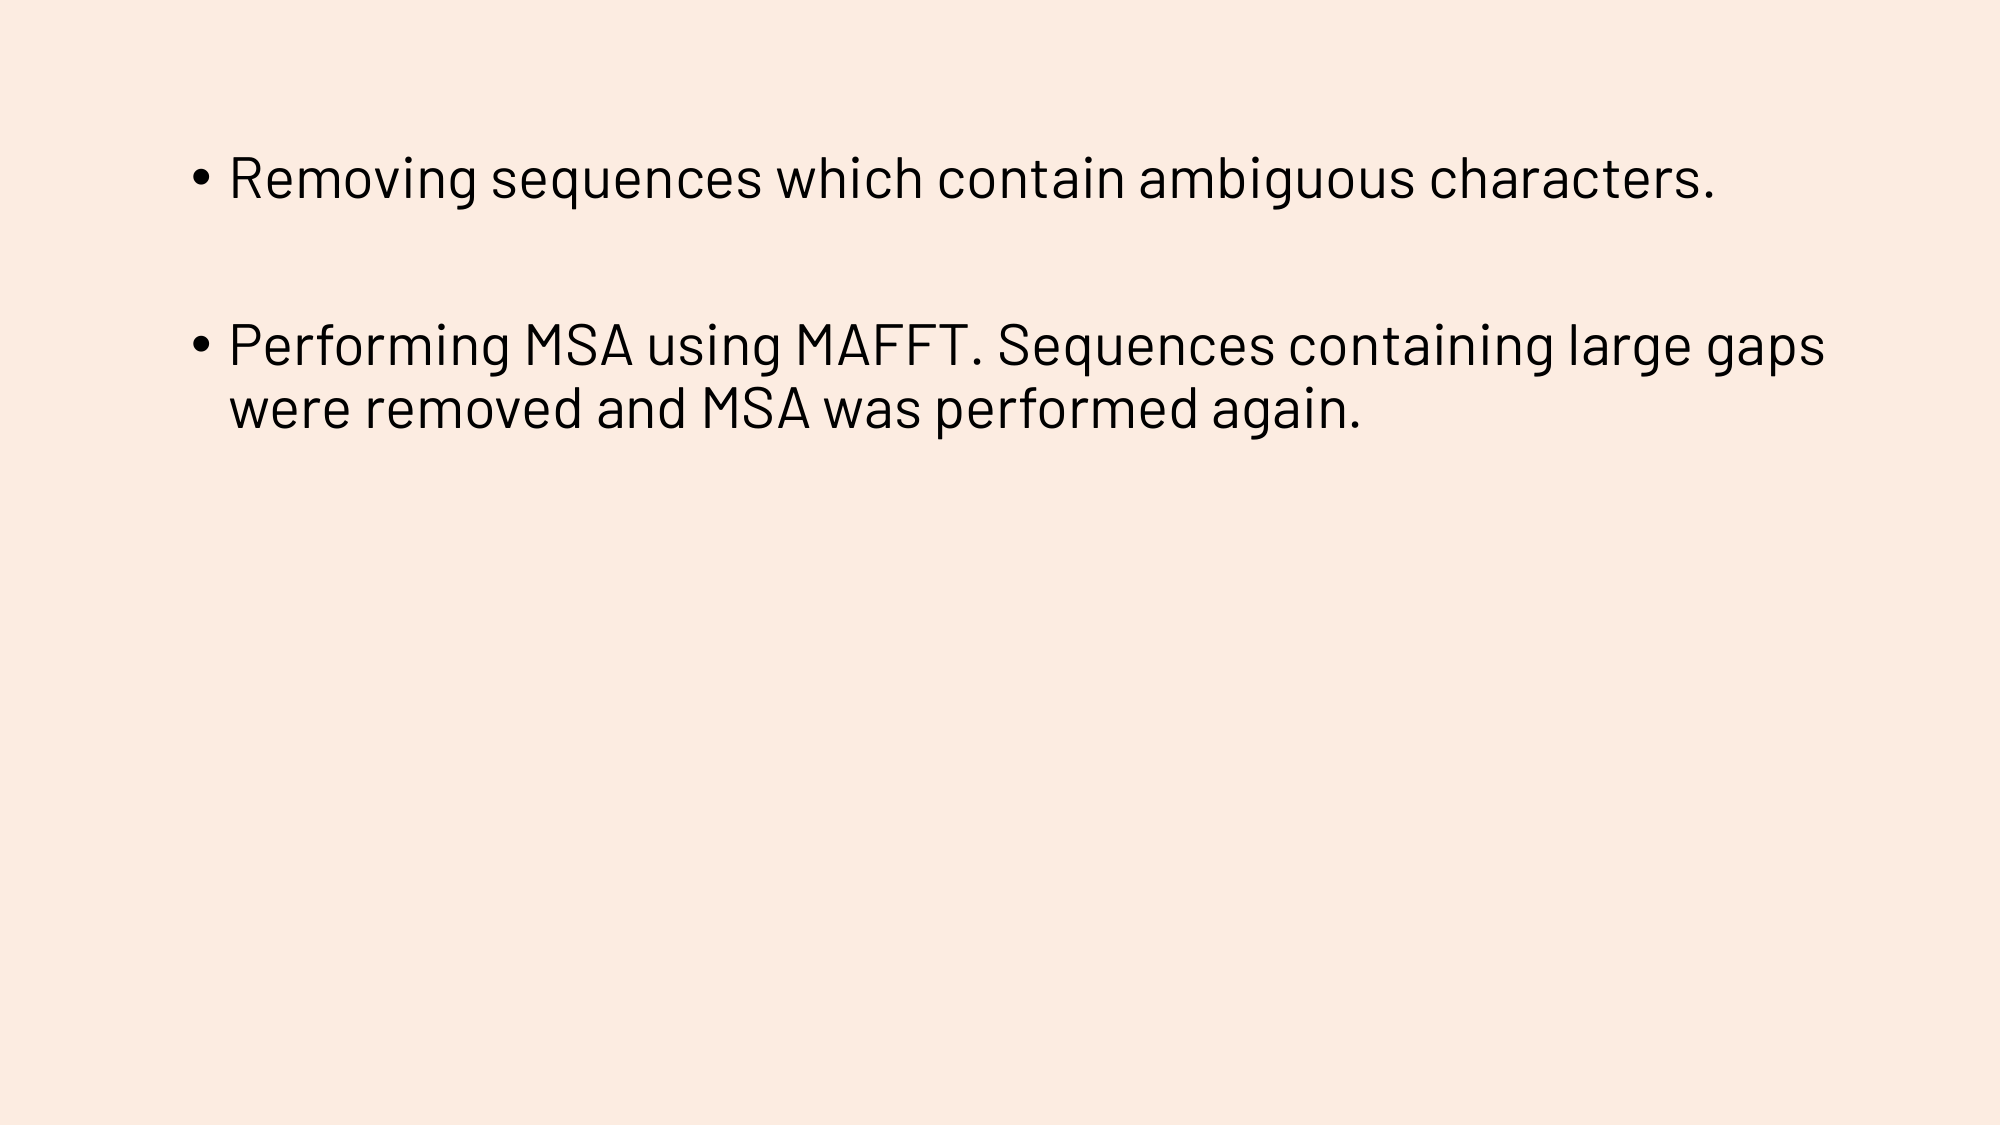

Removing sequences which contain ambiguous characters.

Performing MSA using MAFFT. Sequences containing large gaps were removed and MSA was performed again.